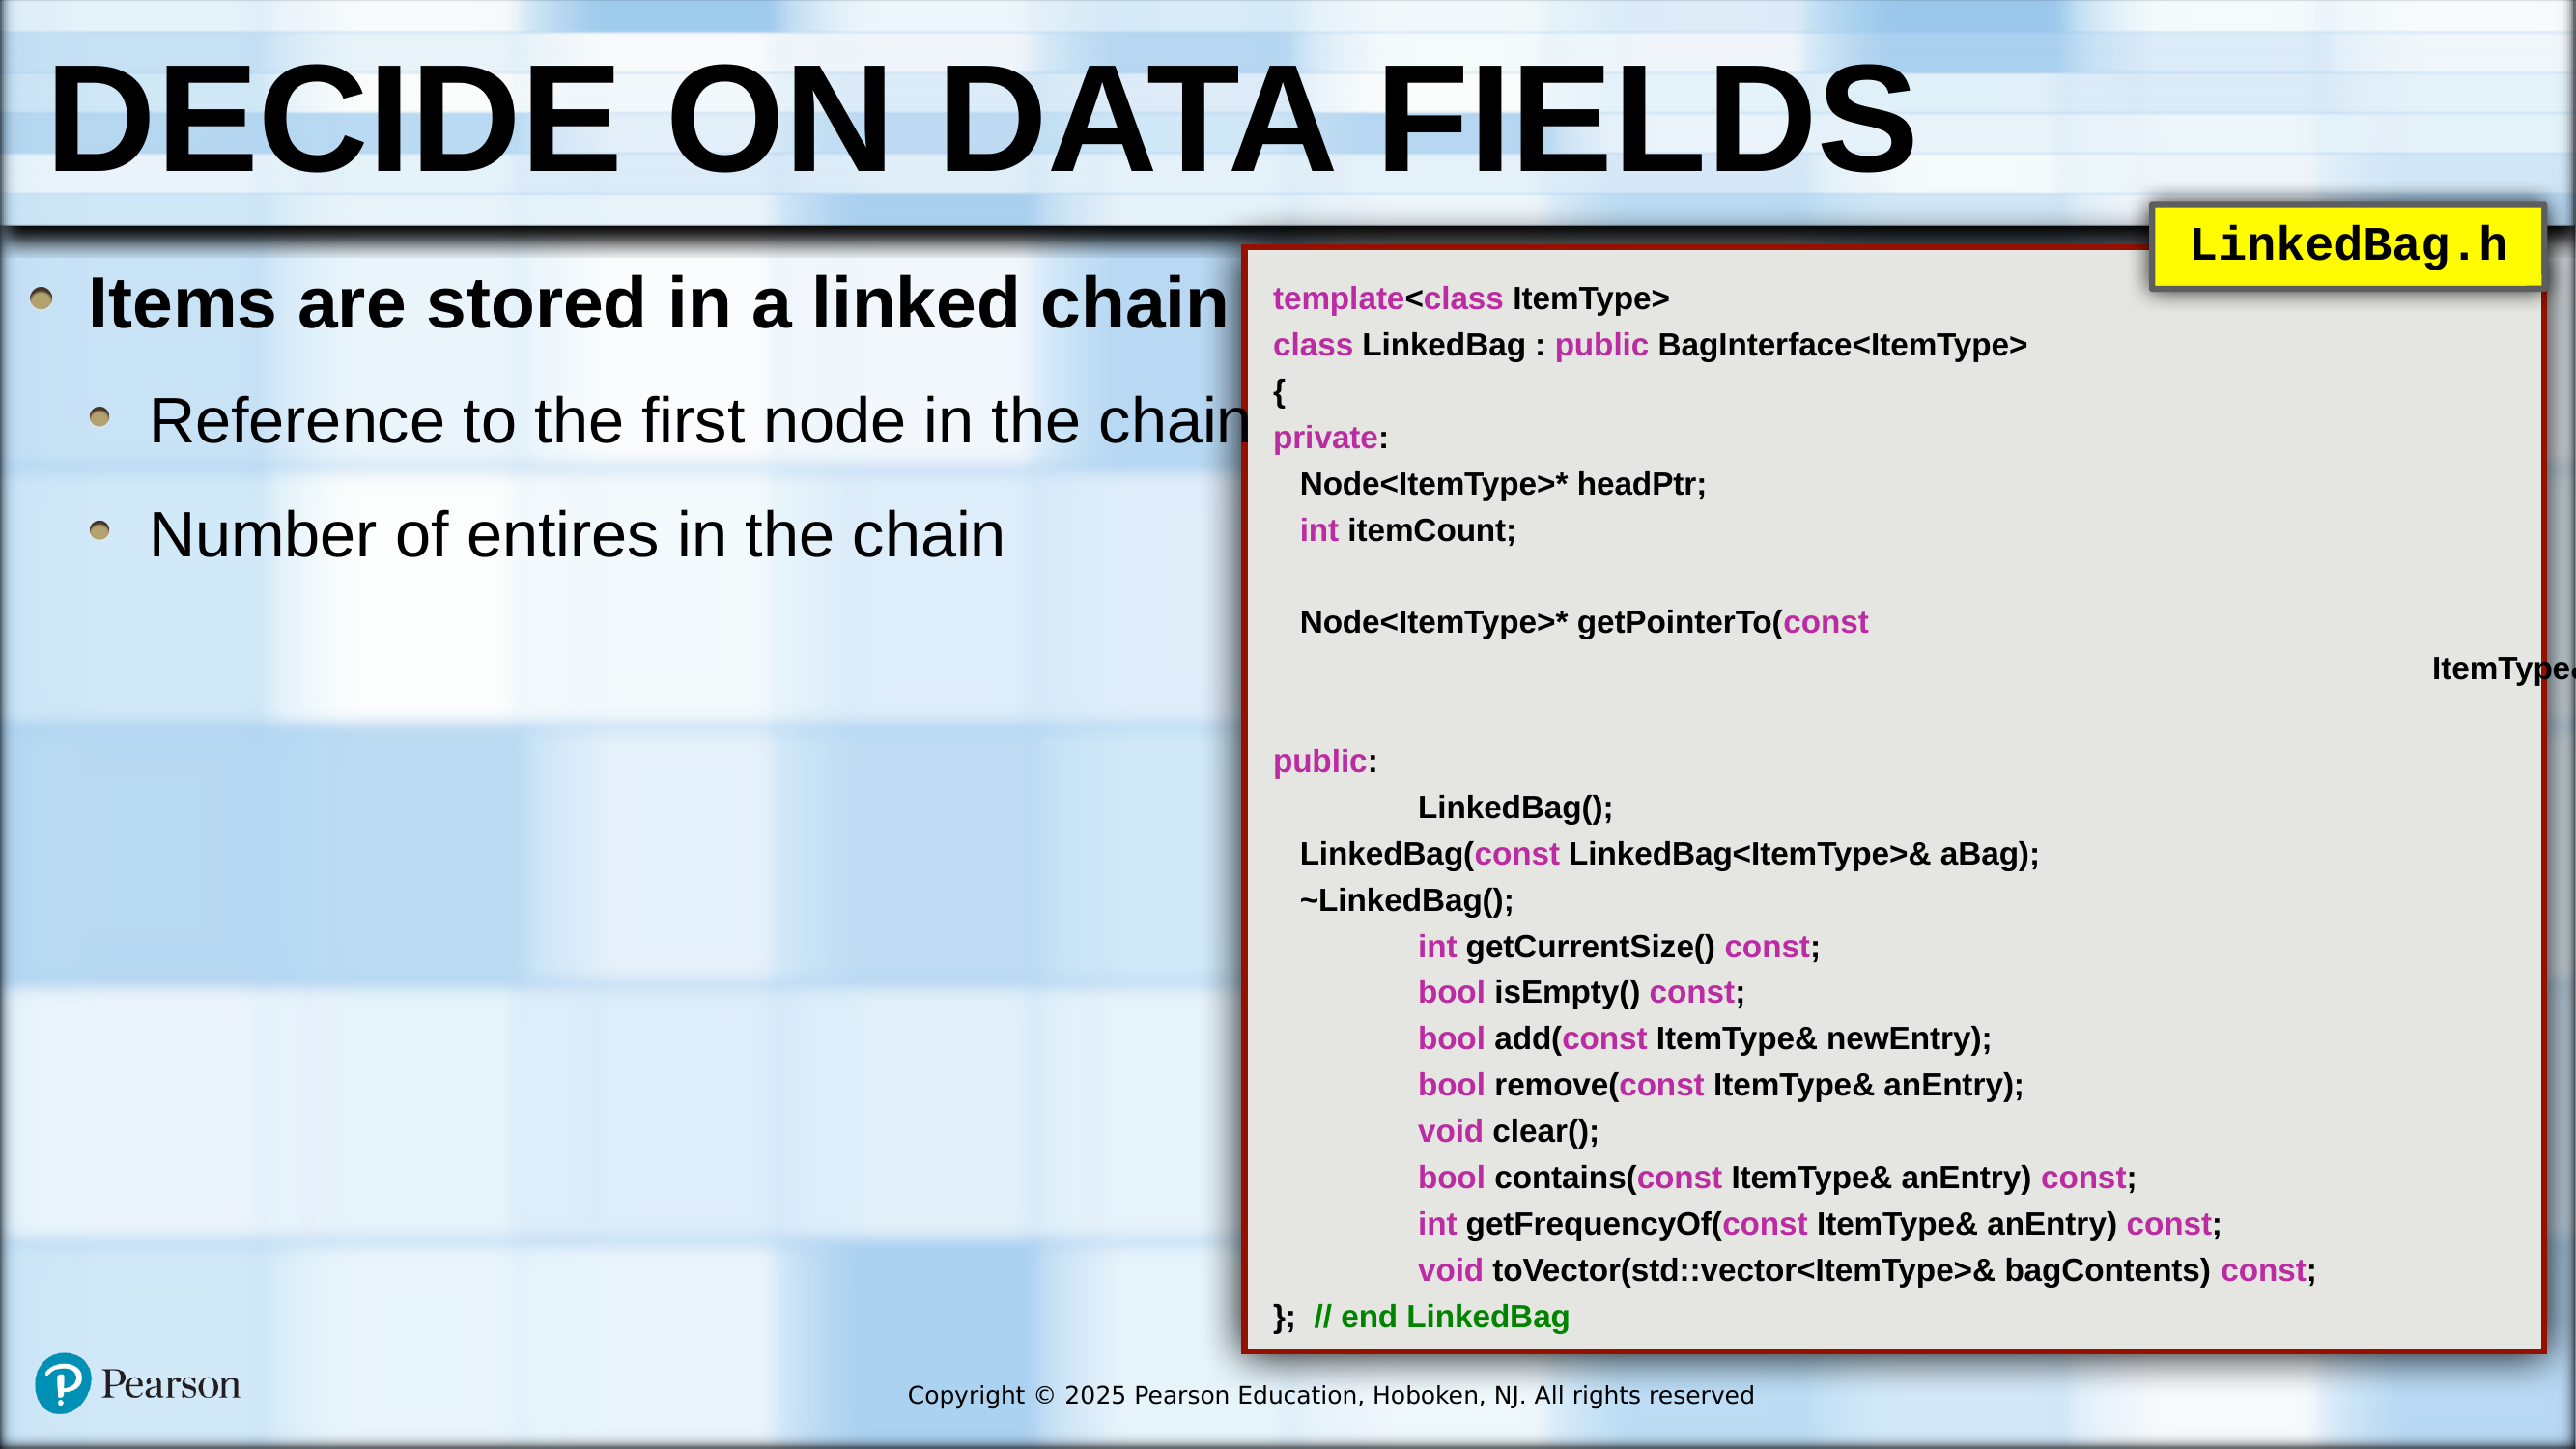

# Decide on Data Fields
LinkedBag.h
Items are stored in a linked chain
Reference to the first node in the chain
Number of entires in the chain

template<class ItemType>
class LinkedBag : public BagInterface<ItemType>
{
private:
   Node<ItemType>* headPtr;
   int itemCount;

   Node<ItemType>* getPointerTo(const
								ItemType& anEntry) const;

public:
	LinkedBag();
   LinkedBag(const LinkedBag<ItemType>& aBag);
   ~LinkedBag();
	int getCurrentSize() const;
	bool isEmpty() const;
	bool add(const ItemType& newEntry);
	bool remove(const ItemType& anEntry);
	void clear();
	bool contains(const ItemType& anEntry) const;
	int getFrequencyOf(const ItemType& anEntry) const;
	void toVector(std::vector<ItemType>& bagContents) const;
};  // end LinkedBag